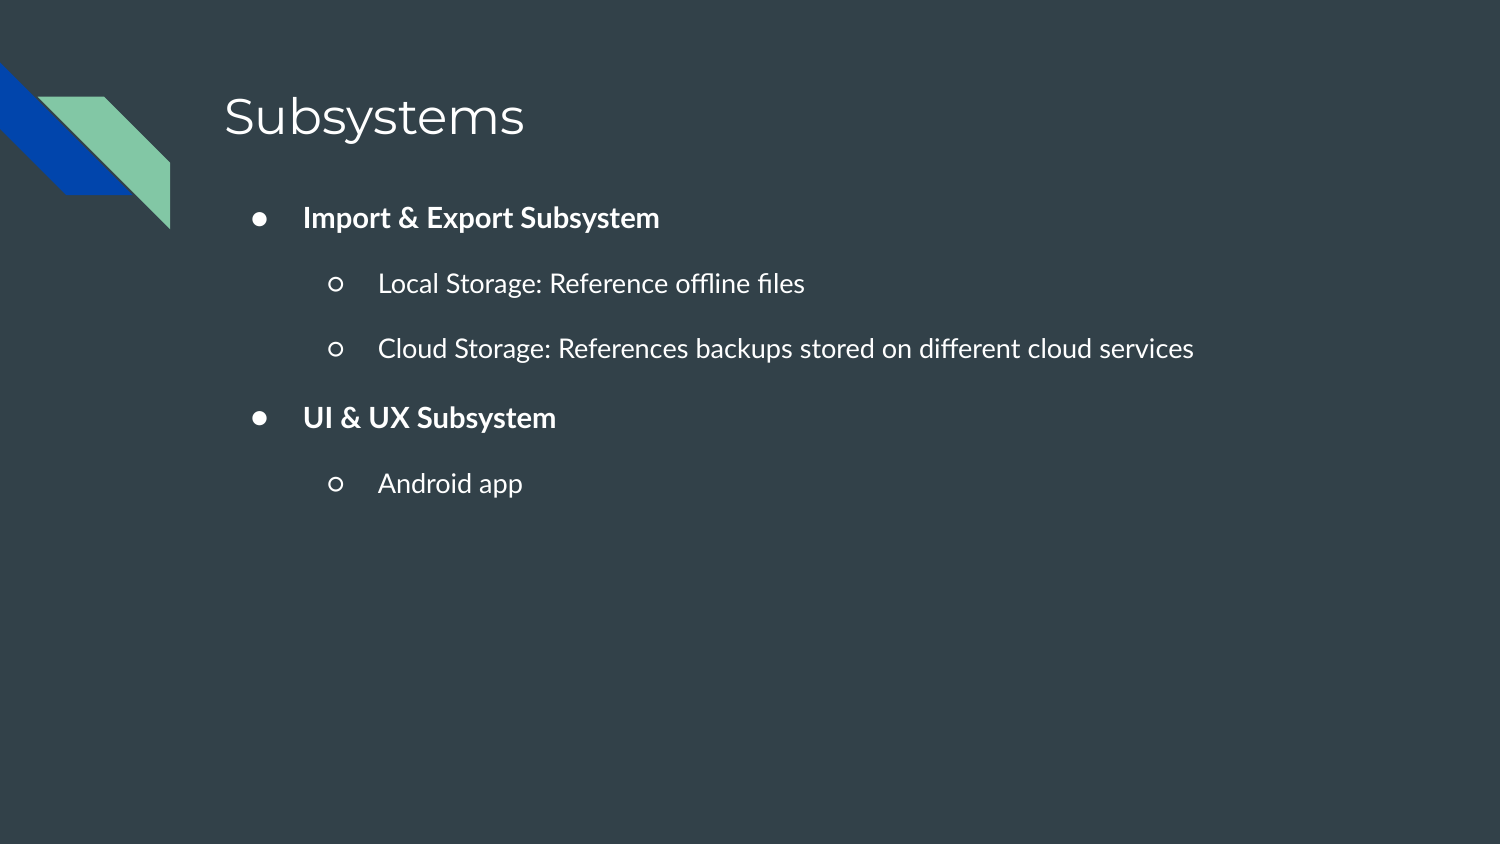

# Subsystems
Import & Export Subsystem
Local Storage: Reference offline files
Cloud Storage: References backups stored on different cloud services
UI & UX Subsystem
Android app